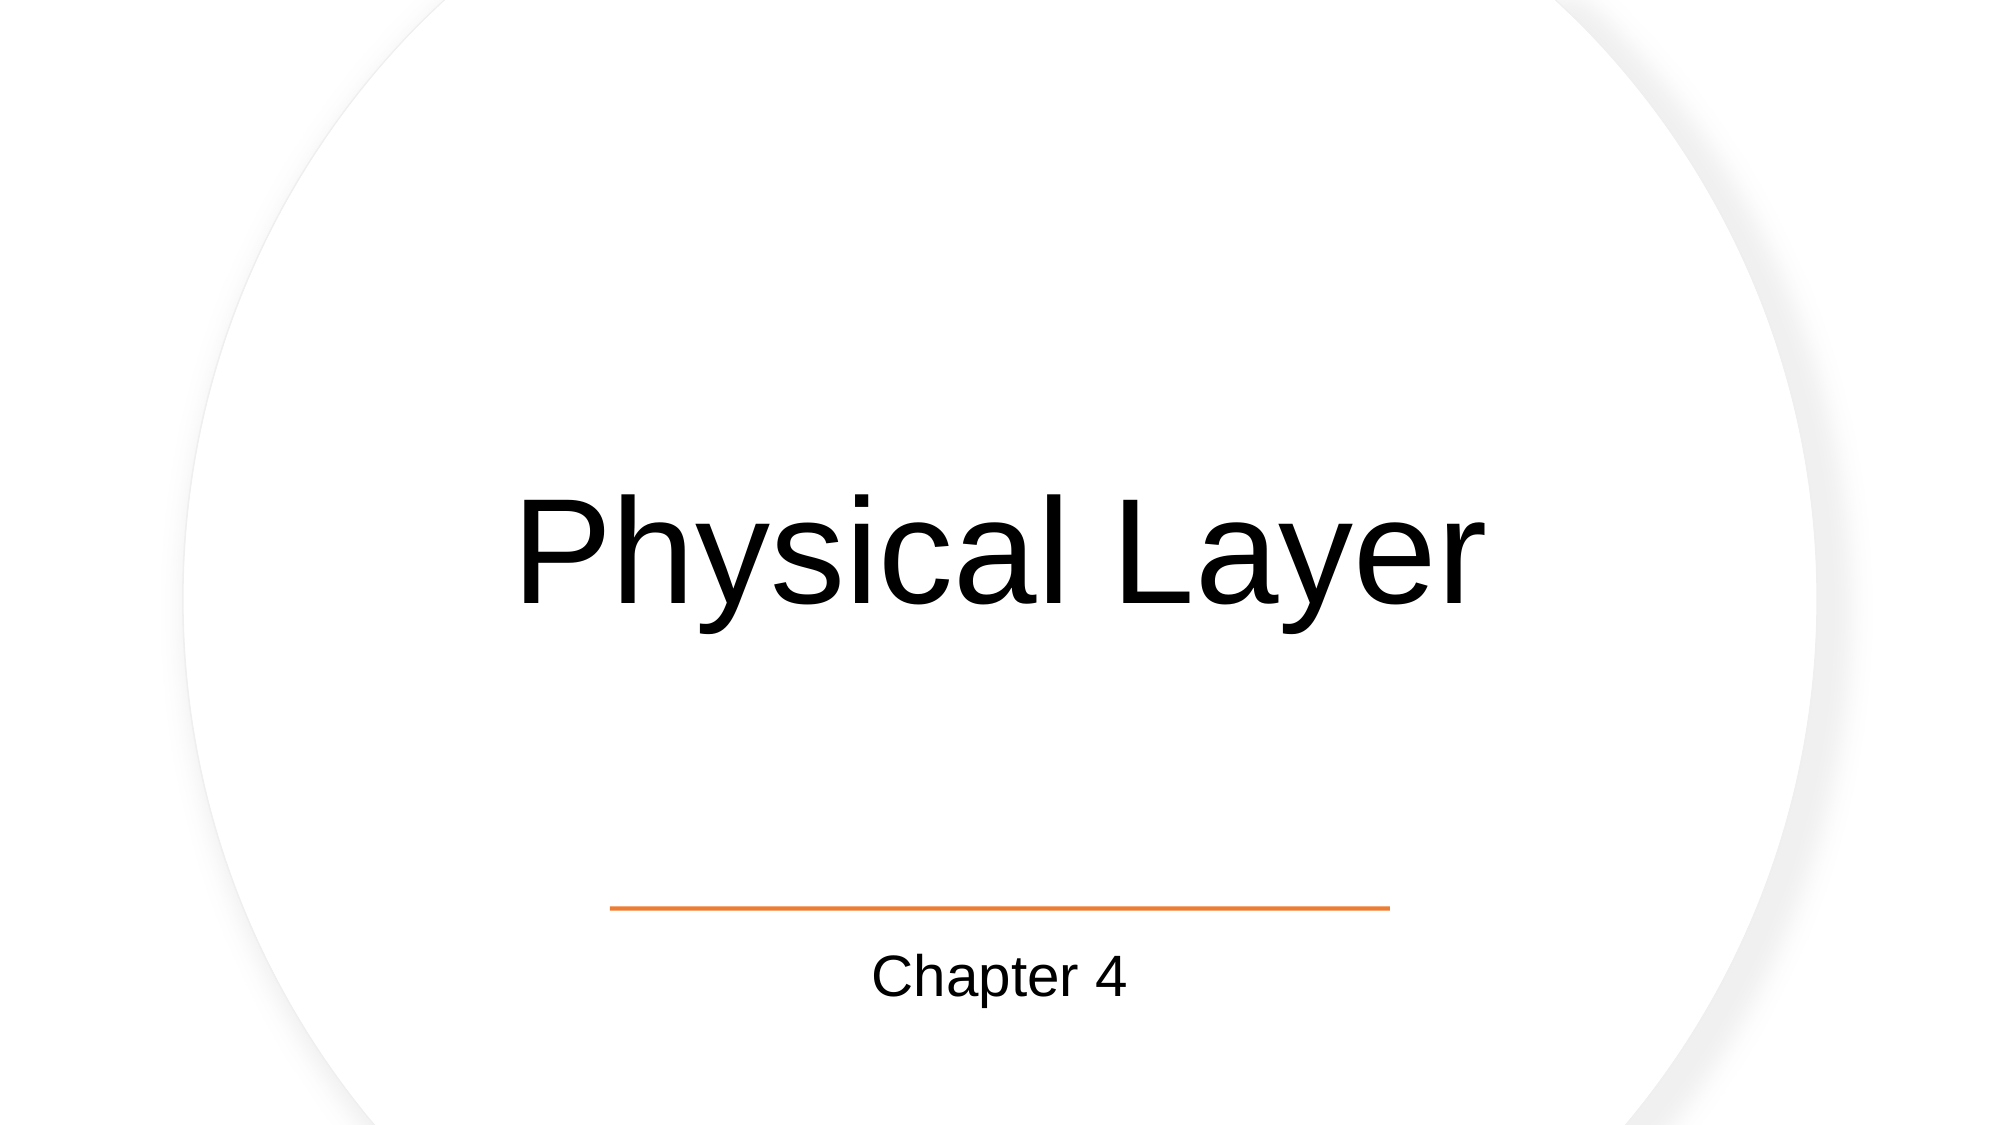

# Physical Layer

Chapter 4
Dr. Sami S. AI-Wakeel